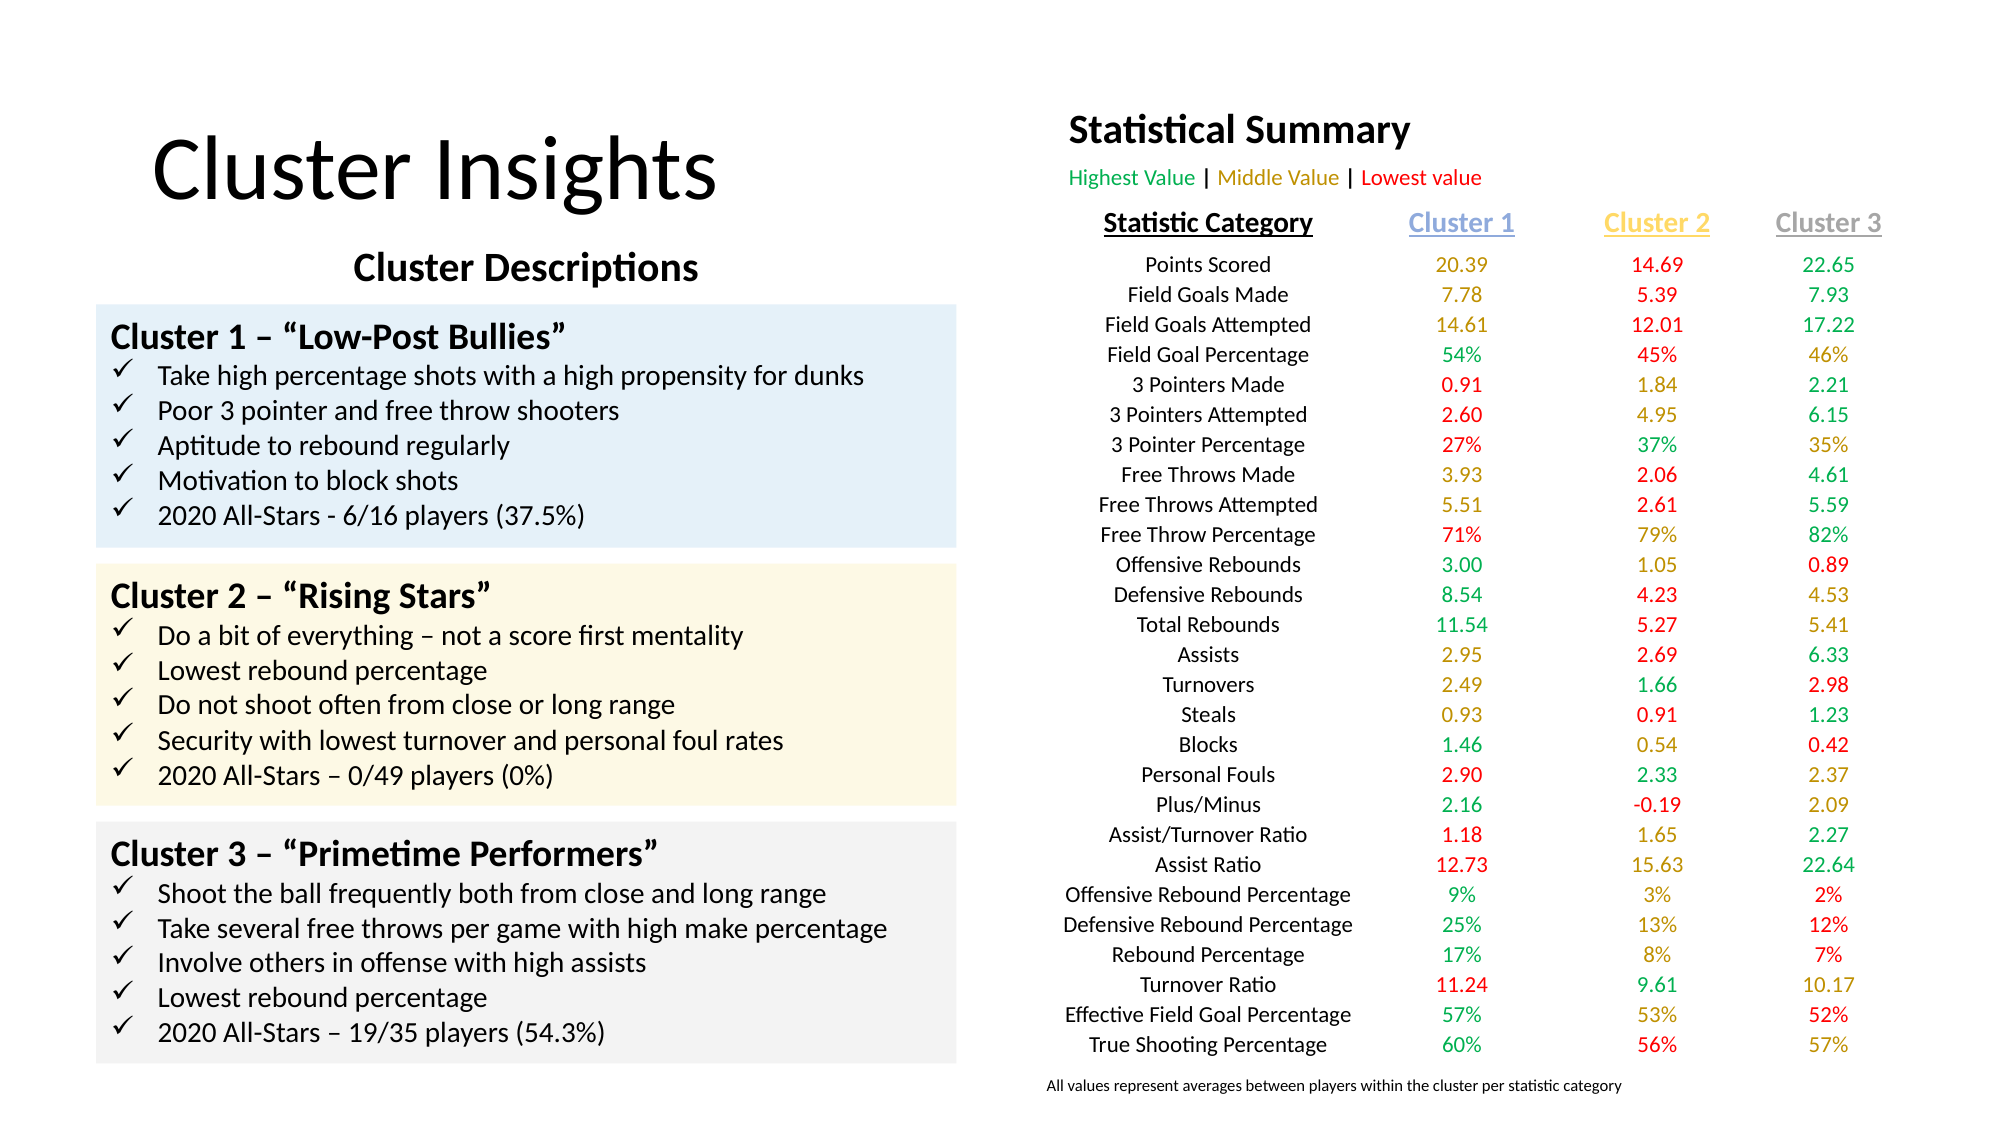

# Cluster Insights
Statistical Summary
Highest Value | Middle Value | Lowest value
| Statistic Category | Cluster 1 | Cluster 2 | Cluster 3 |
| --- | --- | --- | --- |
| Points Scored | 20.39 | 14.69 | 22.65 |
| Field Goals Made | 7.78 | 5.39 | 7.93 |
| Field Goals Attempted | 14.61 | 12.01 | 17.22 |
| Field Goal Percentage | 54% | 45% | 46% |
| 3 Pointers Made | 0.91 | 1.84 | 2.21 |
| 3 Pointers Attempted | 2.60 | 4.95 | 6.15 |
| 3 Pointer Percentage | 27% | 37% | 35% |
| Free Throws Made | 3.93 | 2.06 | 4.61 |
| Free Throws Attempted | 5.51 | 2.61 | 5.59 |
| Free Throw Percentage | 71% | 79% | 82% |
| Offensive Rebounds | 3.00 | 1.05 | 0.89 |
| Defensive Rebounds | 8.54 | 4.23 | 4.53 |
| Total Rebounds | 11.54 | 5.27 | 5.41 |
| Assists | 2.95 | 2.69 | 6.33 |
| Turnovers | 2.49 | 1.66 | 2.98 |
| Steals | 0.93 | 0.91 | 1.23 |
| Blocks | 1.46 | 0.54 | 0.42 |
| Personal Fouls | 2.90 | 2.33 | 2.37 |
| Plus/Minus | 2.16 | -0.19 | 2.09 |
| Assist/Turnover Ratio | 1.18 | 1.65 | 2.27 |
| Assist Ratio | 12.73 | 15.63 | 22.64 |
| Offensive Rebound Percentage | 9% | 3% | 2% |
| Defensive Rebound Percentage | 25% | 13% | 12% |
| Rebound Percentage | 17% | 8% | 7% |
| Turnover Ratio | 11.24 | 9.61 | 10.17 |
| Effective Field Goal Percentage | 57% | 53% | 52% |
| True Shooting Percentage | 60% | 56% | 57% |
Cluster Descriptions
Cluster 1 – “Low-Post Bullies”
Take high percentage shots with a high propensity for dunks
Poor 3 pointer and free throw shooters
Aptitude to rebound regularly
Motivation to block shots
2020 All-Stars - 6/16 players (37.5%)
Cluster 2 – “Rising Stars”
Do a bit of everything – not a score first mentality
Lowest rebound percentage
Do not shoot often from close or long range
Security with lowest turnover and personal foul rates
2020 All-Stars – 0/49 players (0%)

Cluster 3 – “Primetime Performers”
Shoot the ball frequently both from close and long range
Take several free throws per game with high make percentage
Involve others in offense with high assists
Lowest rebound percentage
2020 All-Stars – 19/35 players (54.3%)

All values represent averages between players within the cluster per statistic category